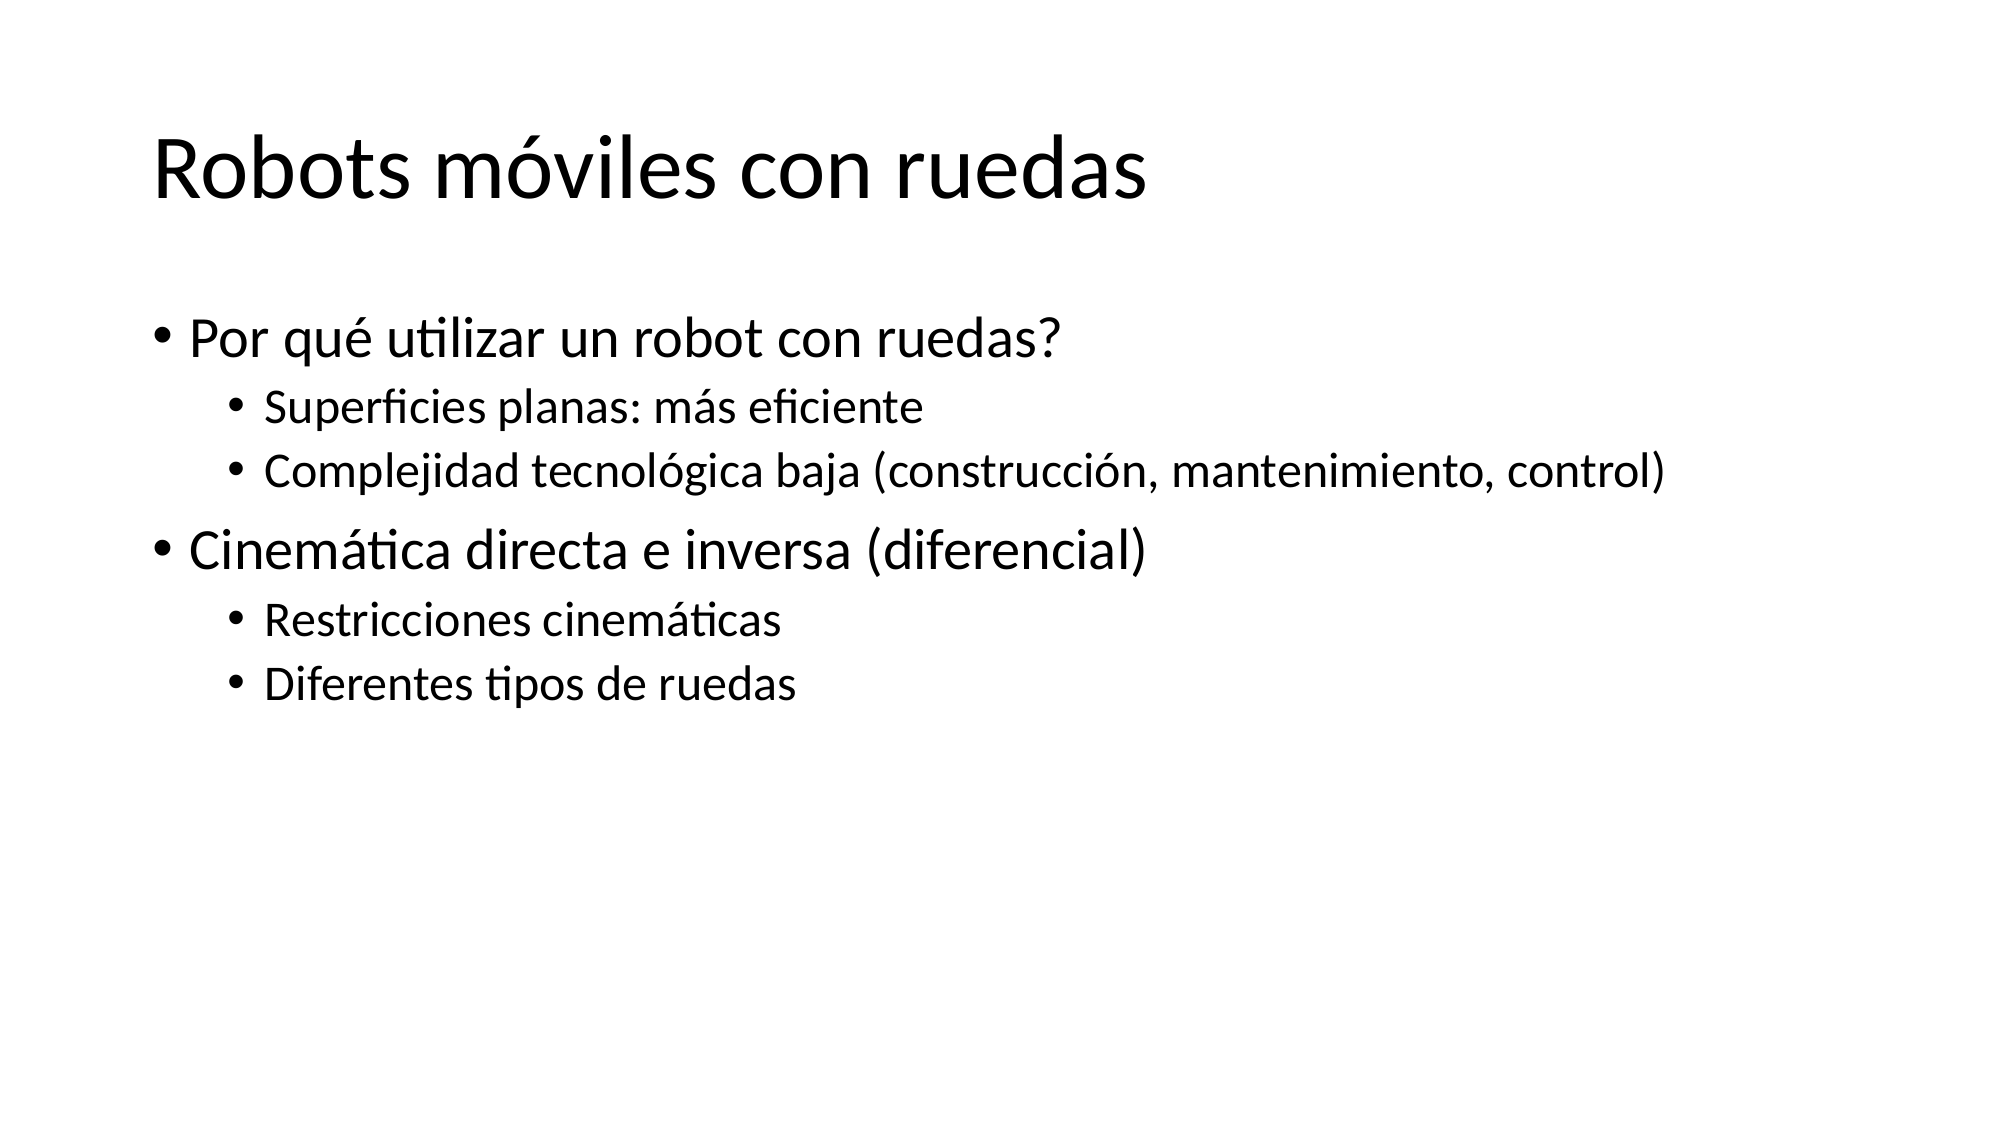

# Robots móviles con ruedas
Por qué utilizar un robot con ruedas?
Superficies planas: más eficiente
Complejidad tecnológica baja (construcción, mantenimiento, control)
Cinemática directa e inversa (diferencial)
Restricciones cinemáticas
Diferentes tipos de ruedas